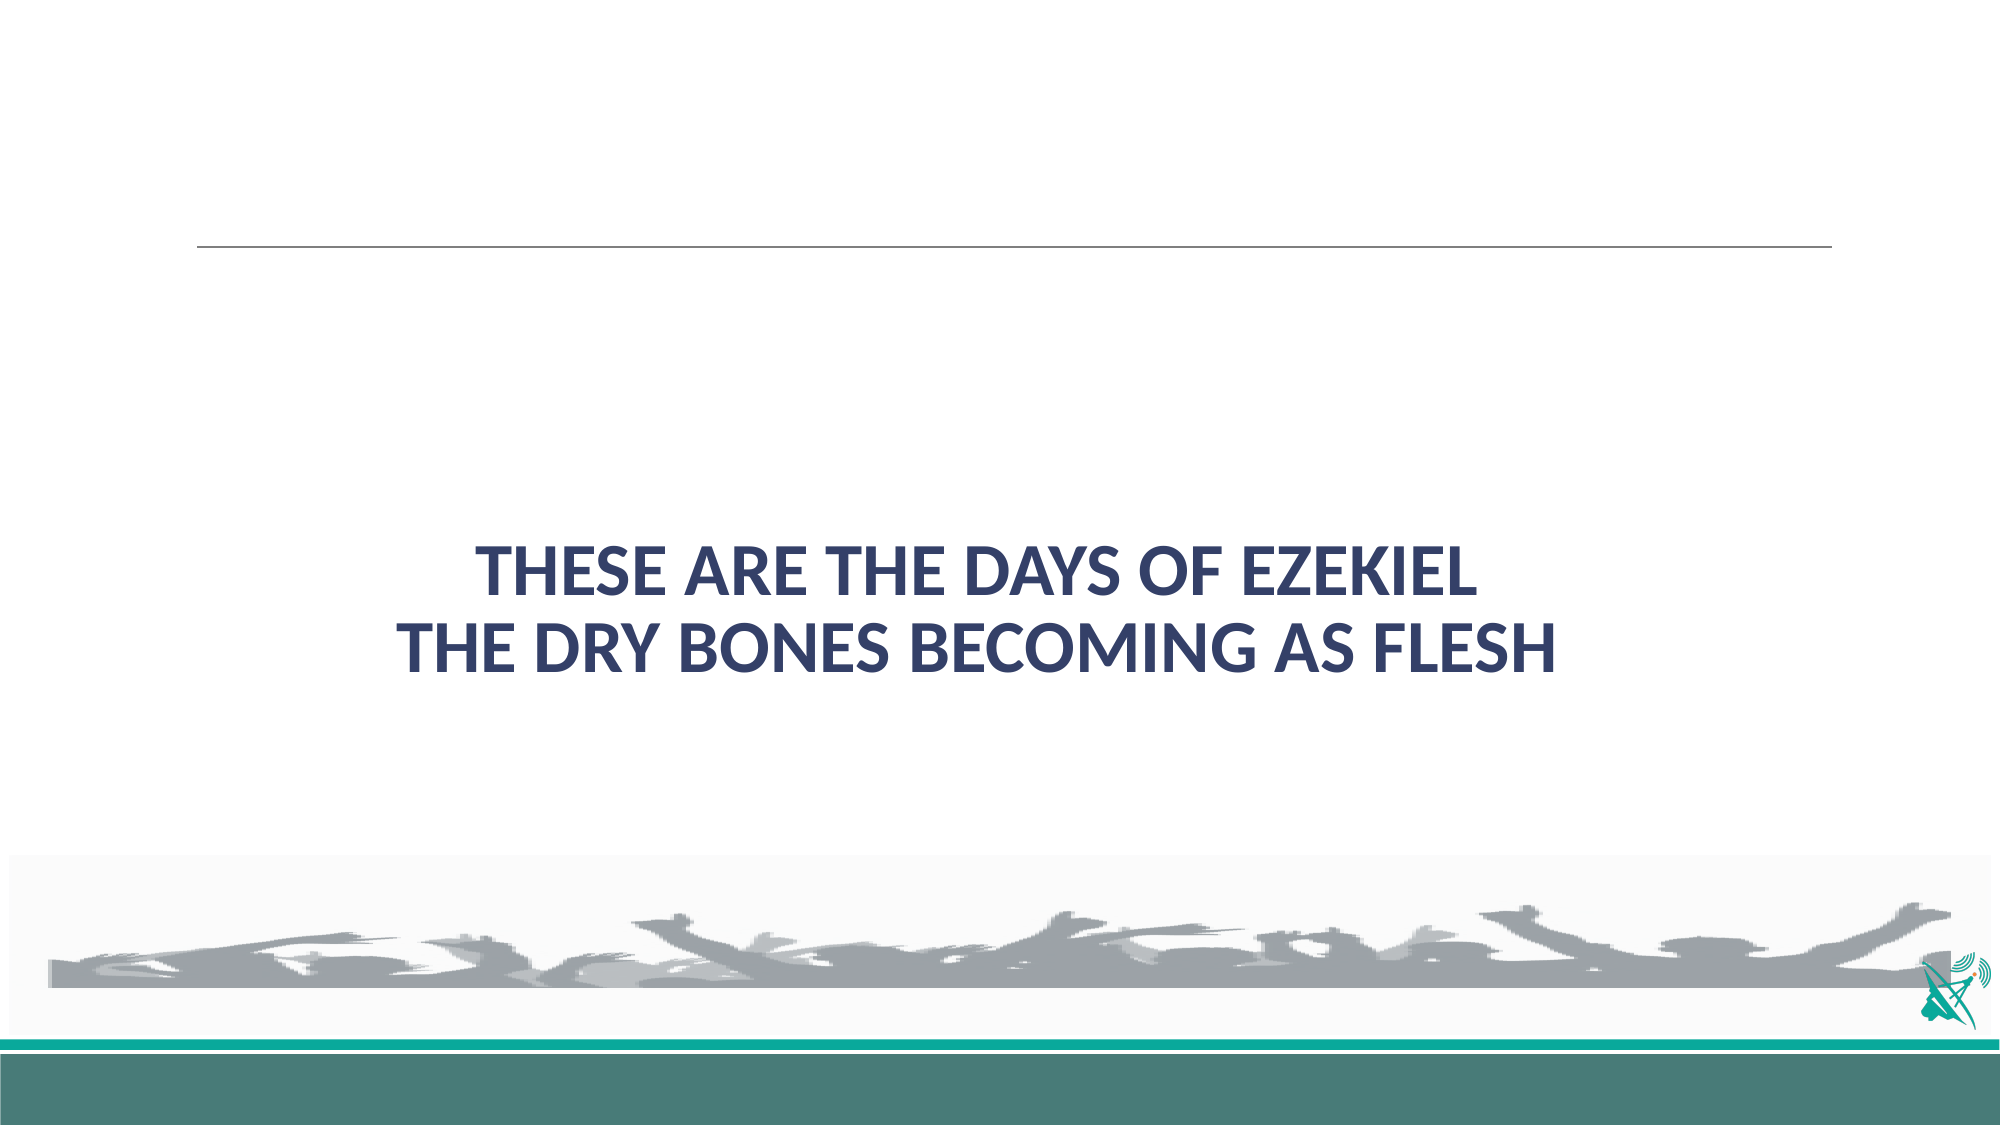

# THESE ARE THE DAYS OF EZEKIEL THE DRY BONES BECOMING AS FLESH